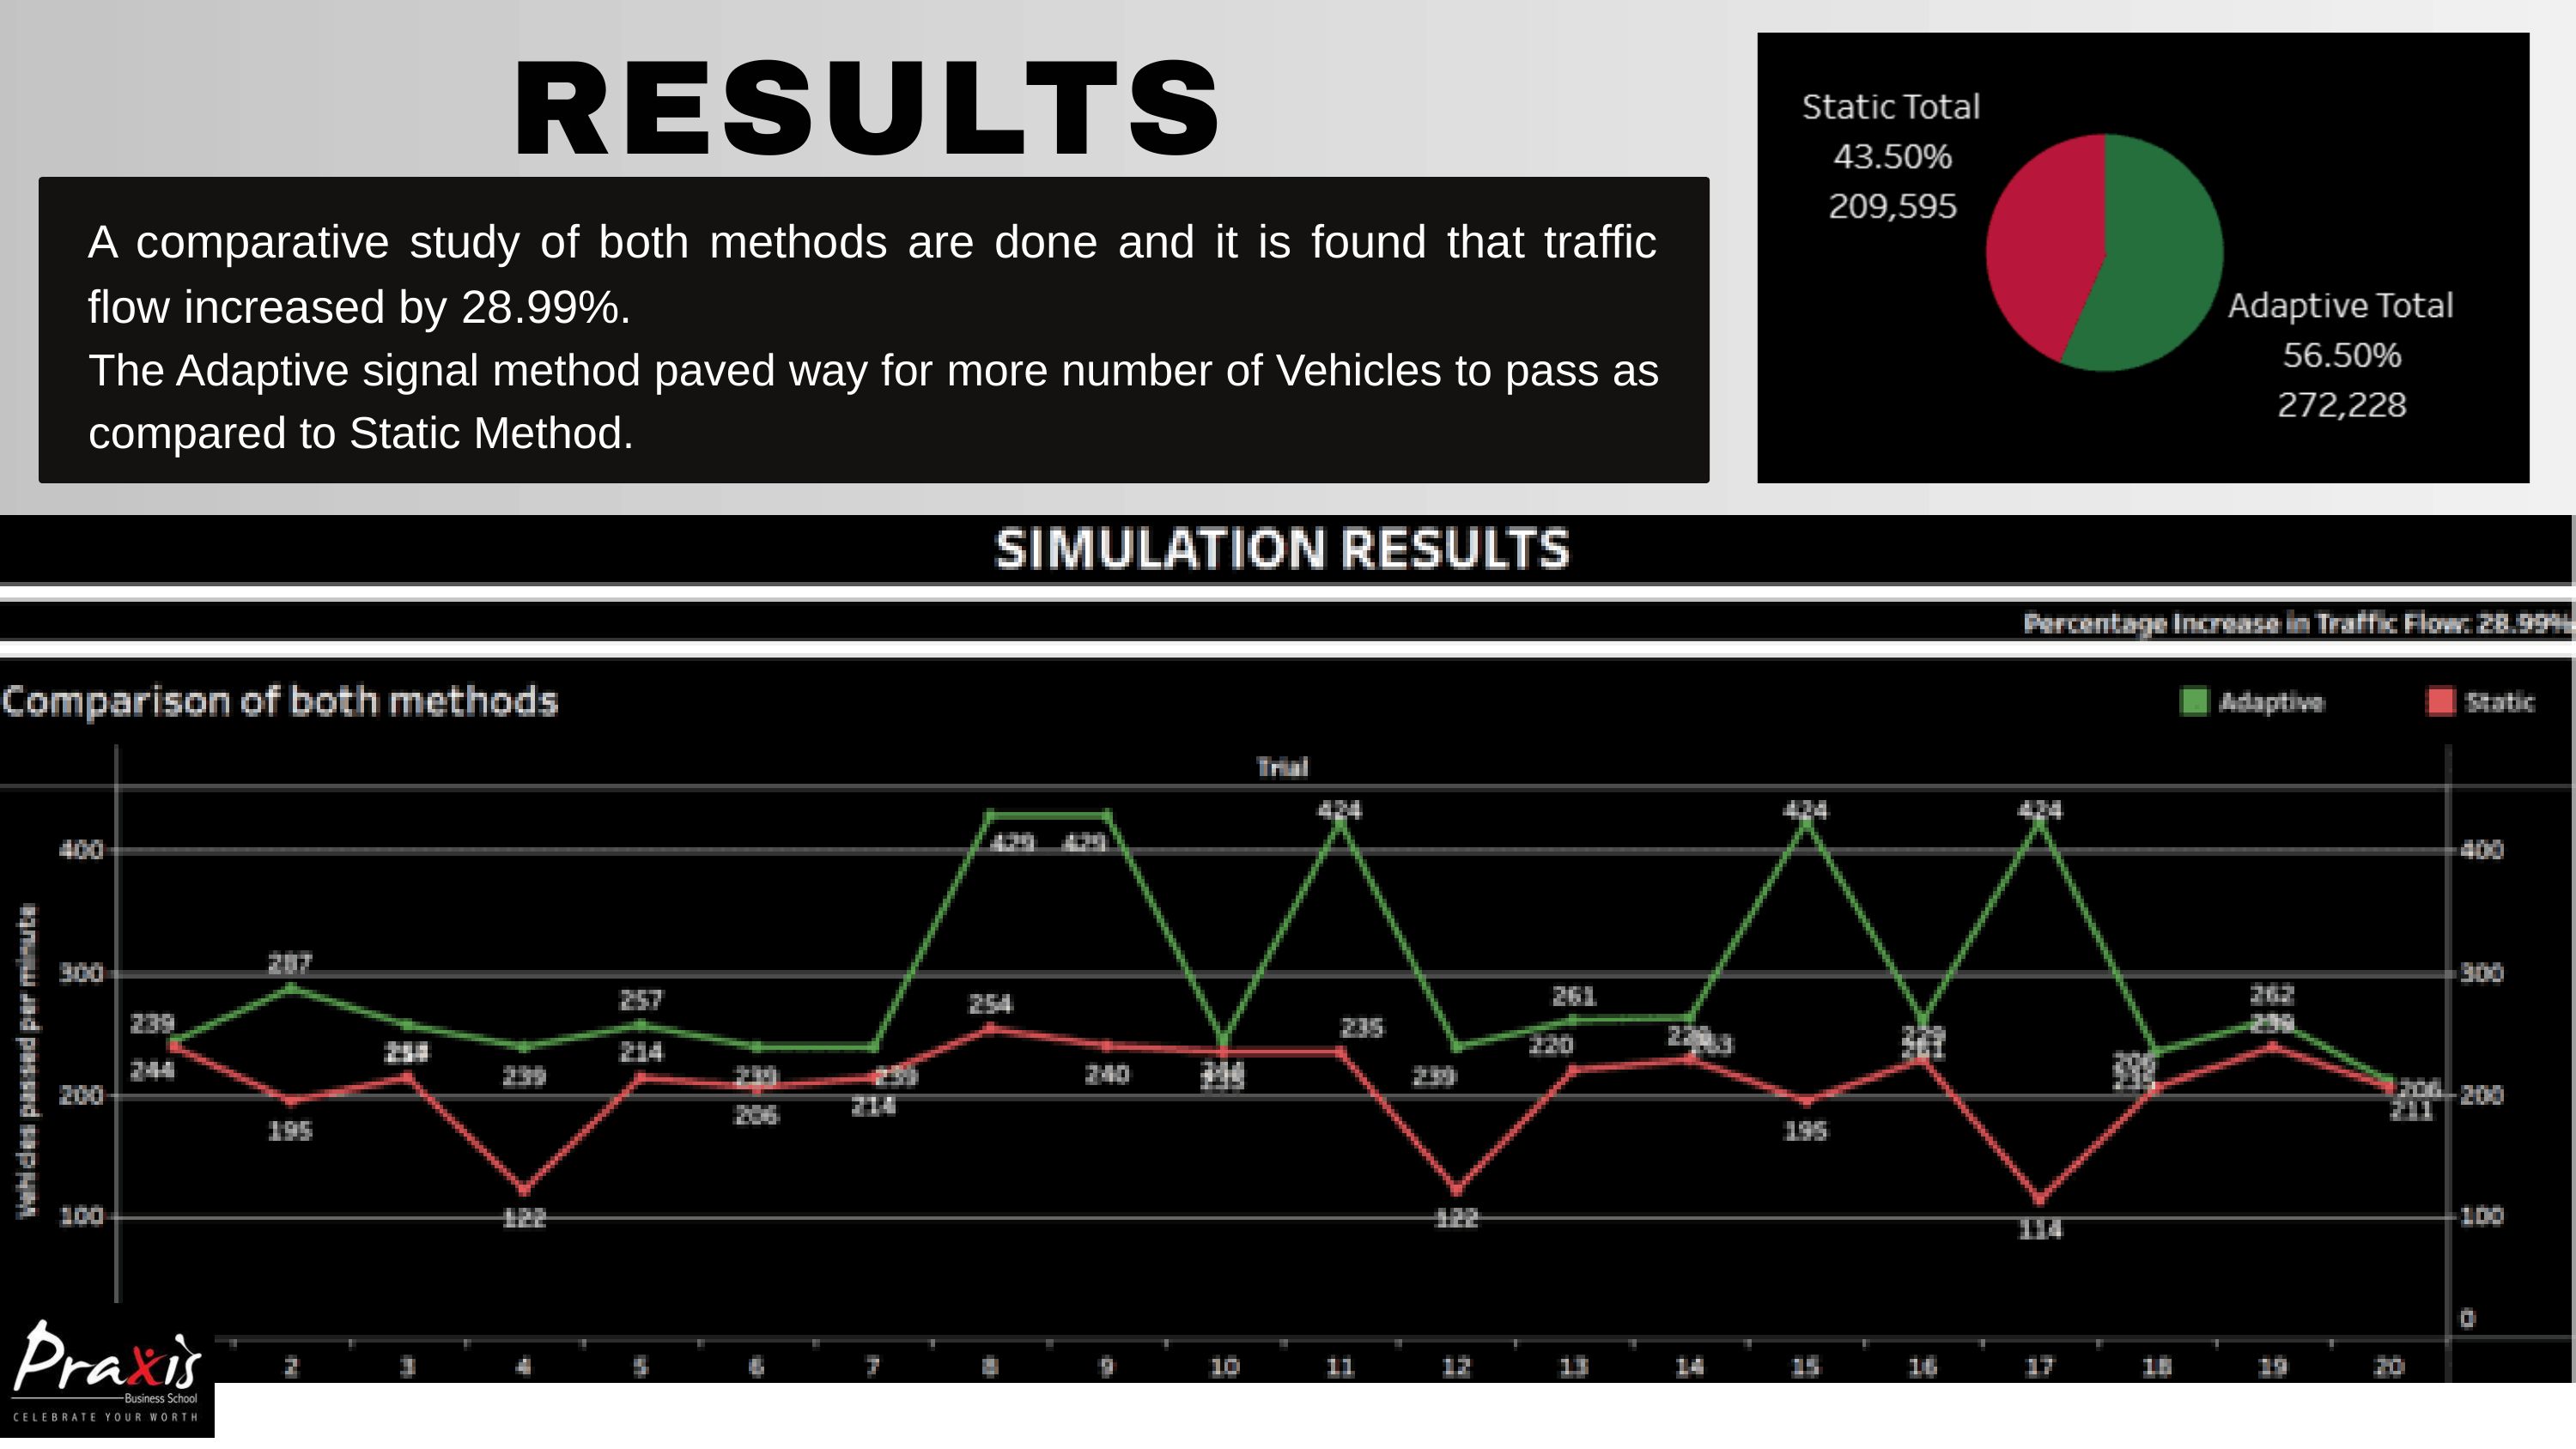

RESULTS

A comparative study of both methods are done and it is found that traffic flow increased by 28.99%.
The Adaptive signal method paved way for more number of Vehicles to pass as compared to Static Method.